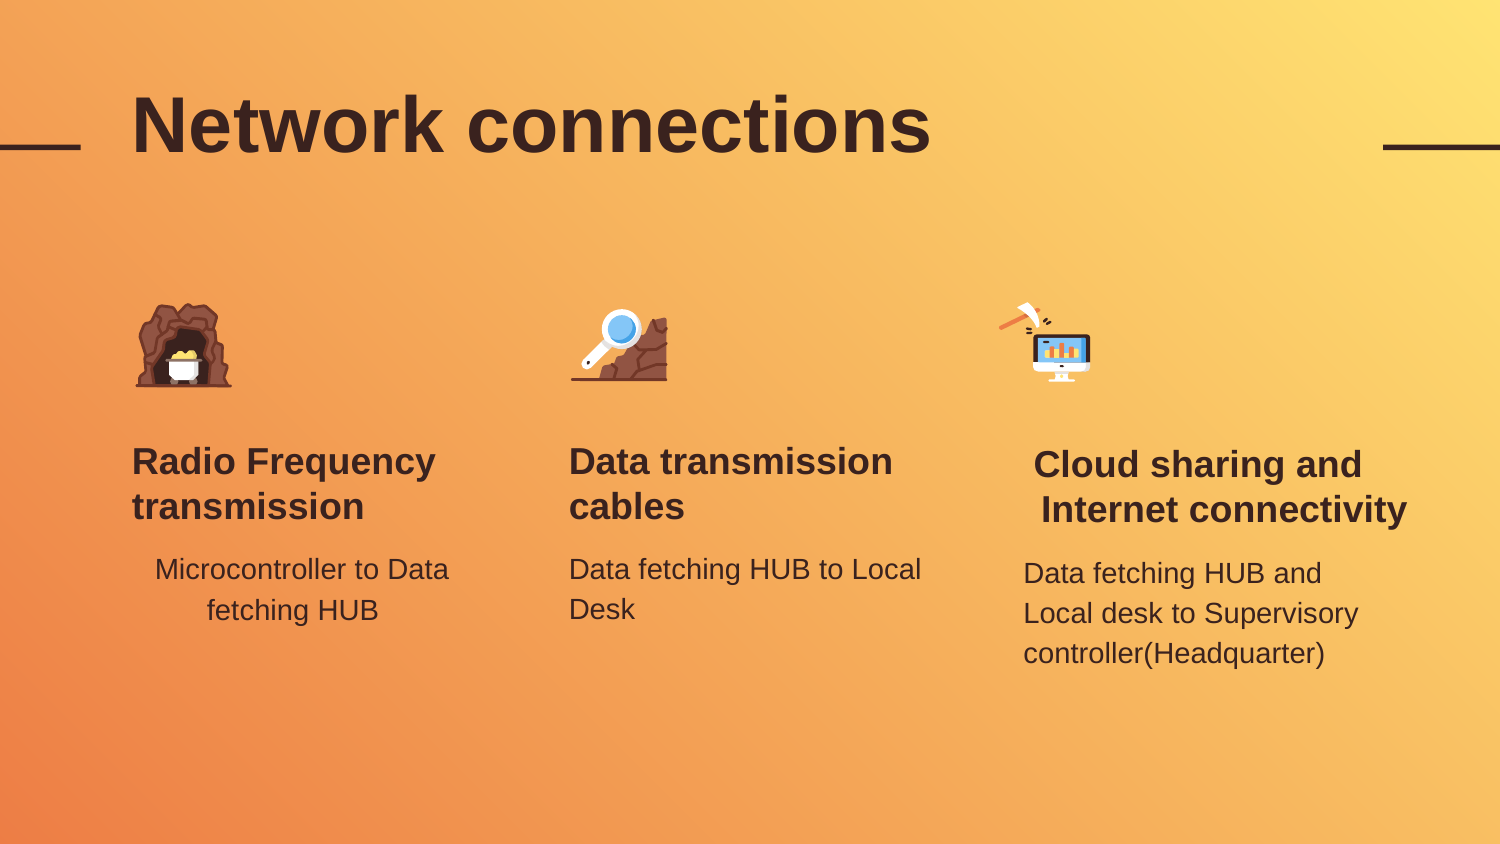

# Network connections

Radio Frequency transmission
Data transmission cables
Cloud sharing and Internet connectivity
Data fetching HUB to Local Desk
Microcontroller to Data fetching HUB
Data fetching HUB and Local desk to Supervisory controller(Headquarter)